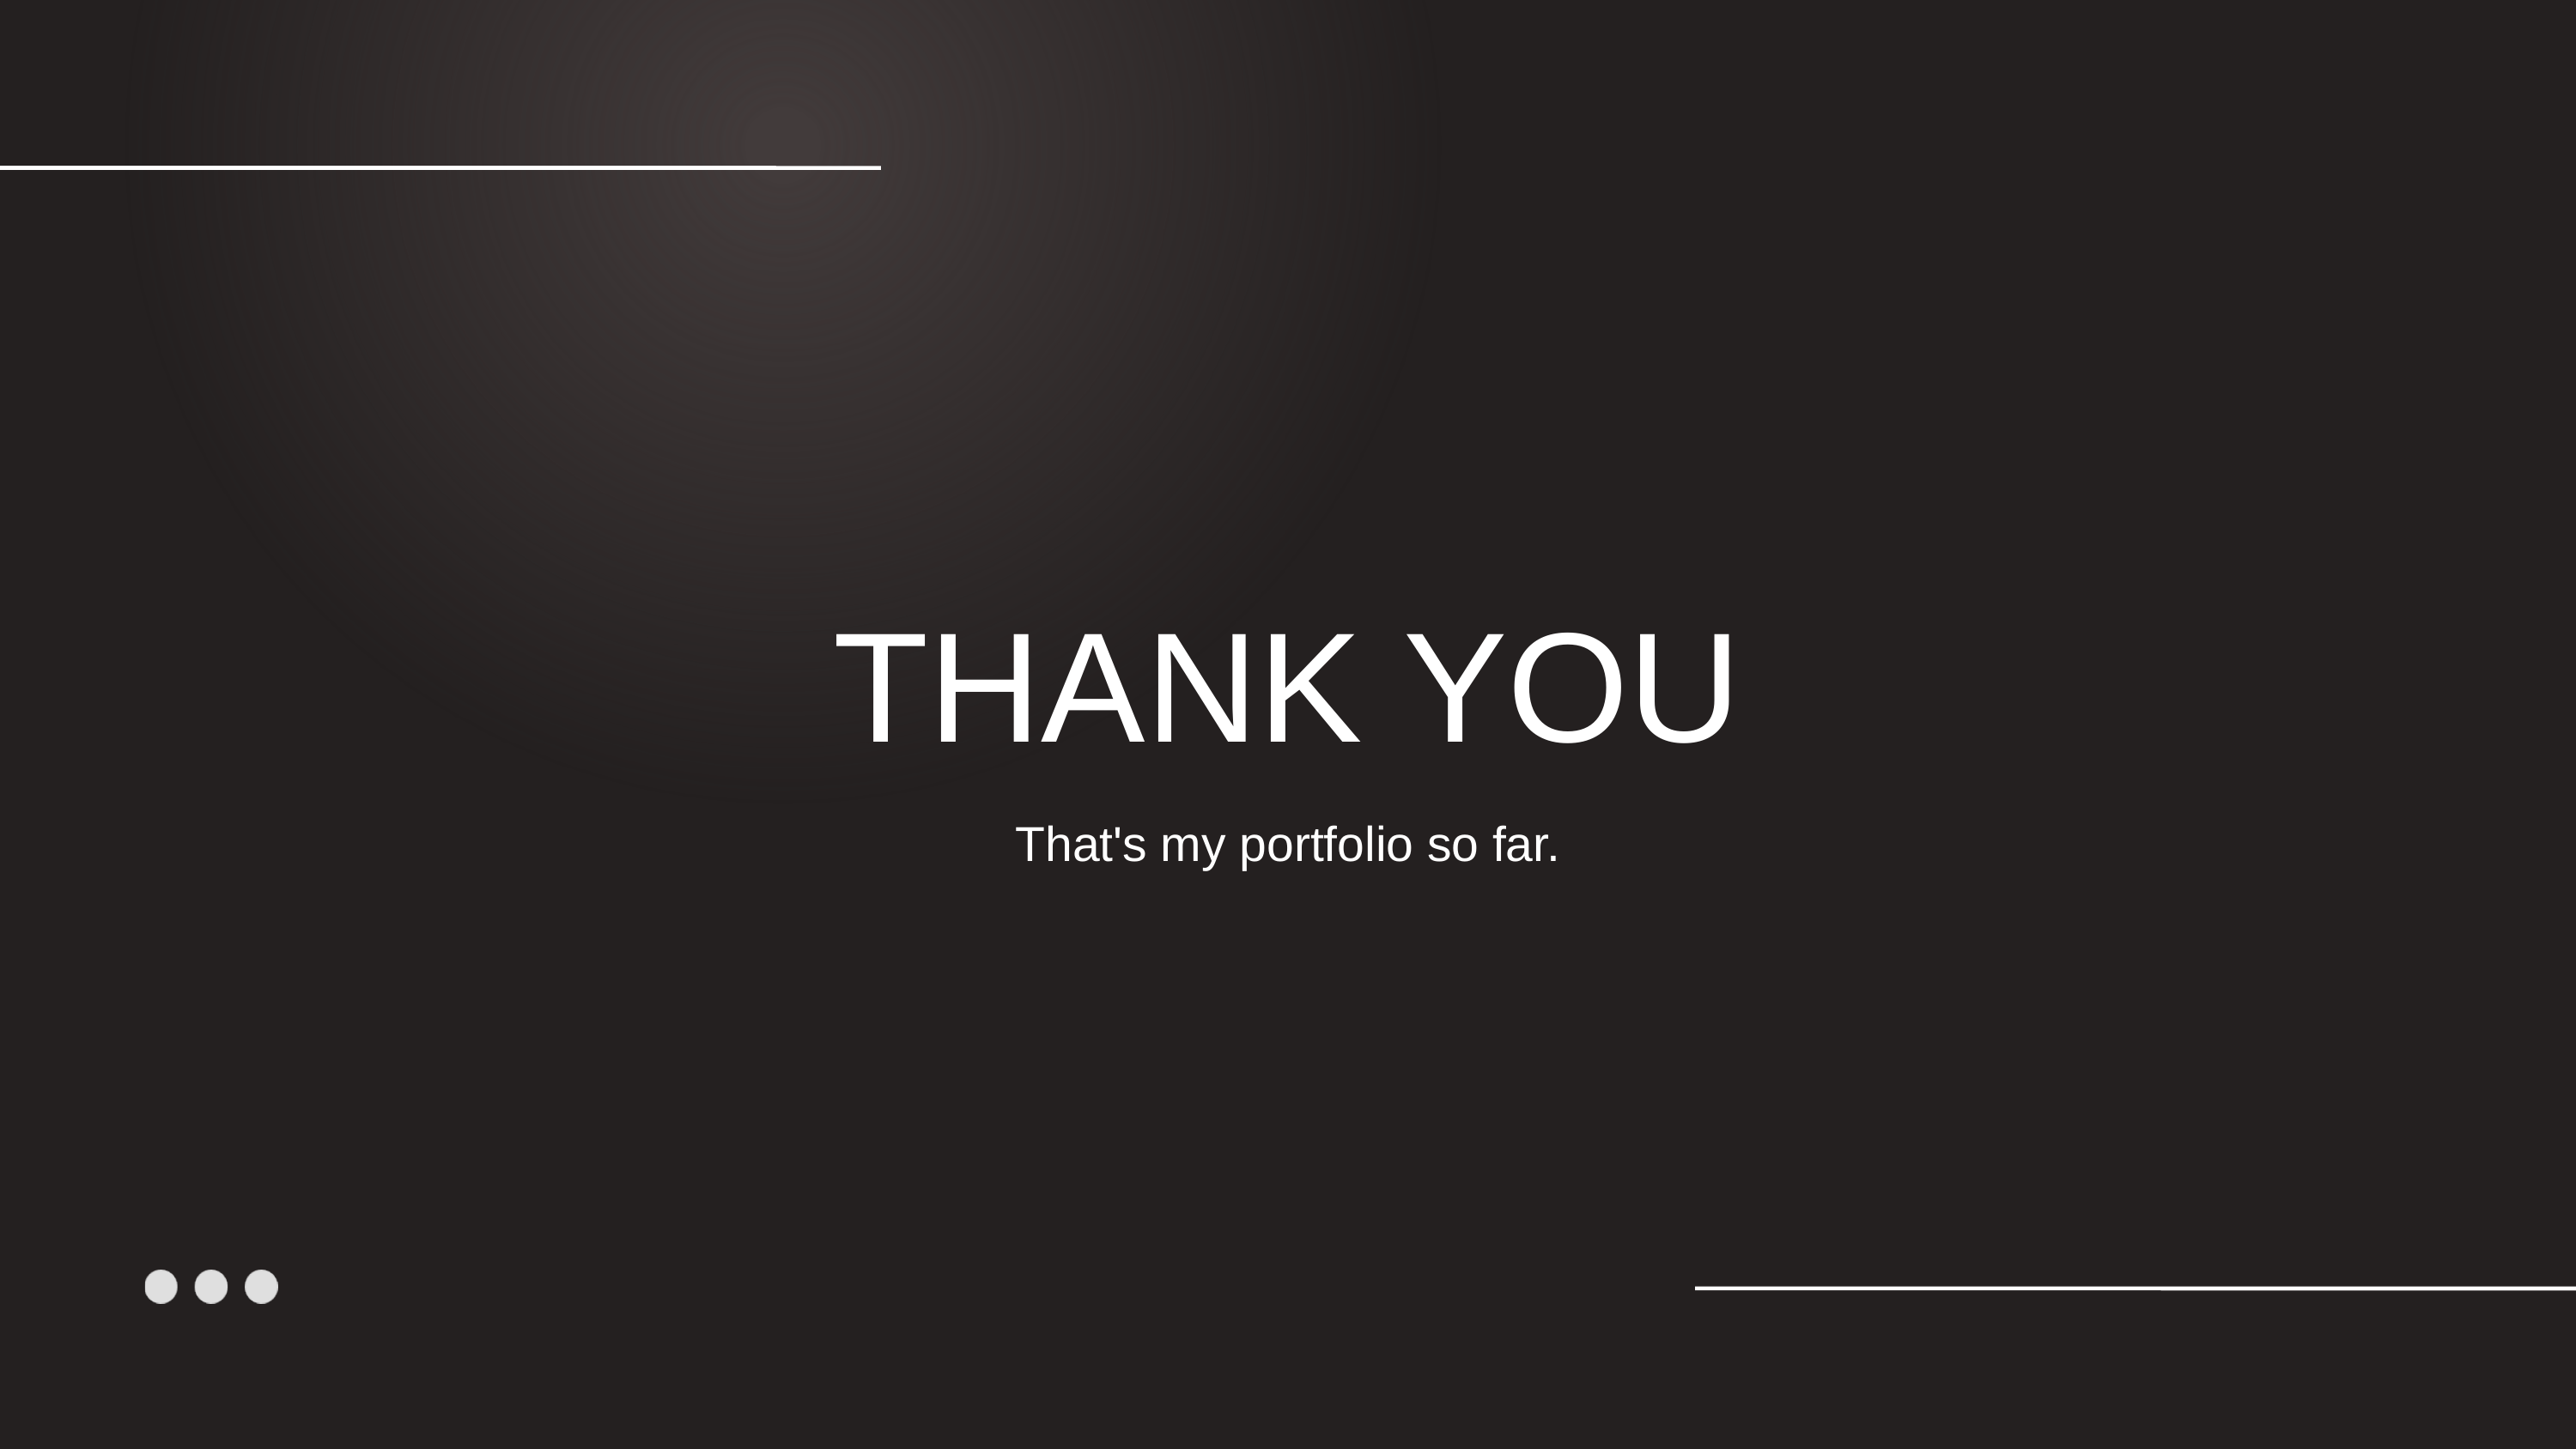

THANK YOU
That's my portfolio so far.